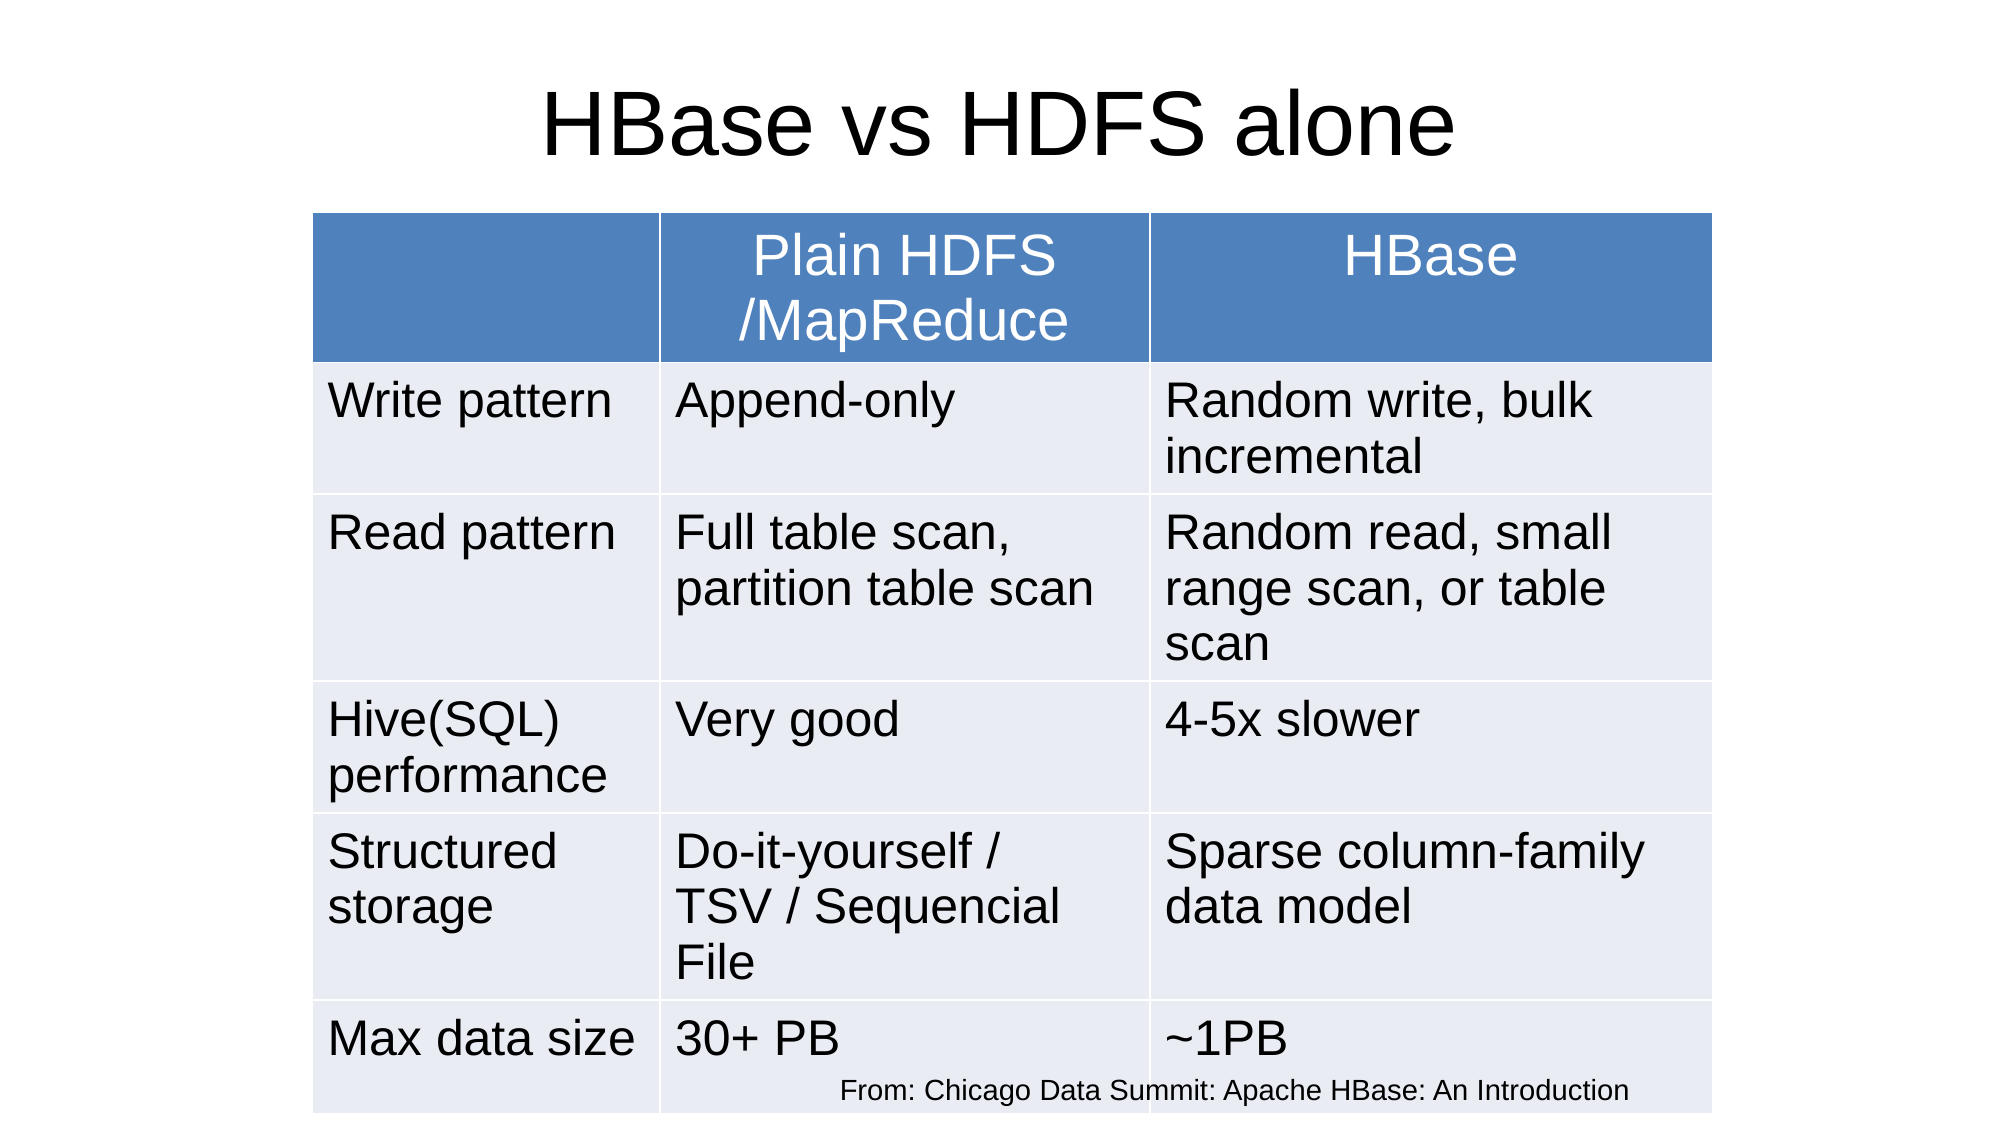

# HBase vs HDFS alone
|  | Plain HDFS /MapReduce | HBase |
| --- | --- | --- |
| Write pattern | Append-only | Random write, bulk incremental |
| Read pattern | Full table scan, partition table scan | Random read, small range scan, or table scan |
| Hive(SQL) performance | Very good | 4-5x slower |
| Structured storage | Do-it-yourself / TSV / Sequencial File | Sparse column-family data model |
| Max data size | 30+ PB | ~1PB |
From: Chicago Data Summit: Apache HBase: An Introduction